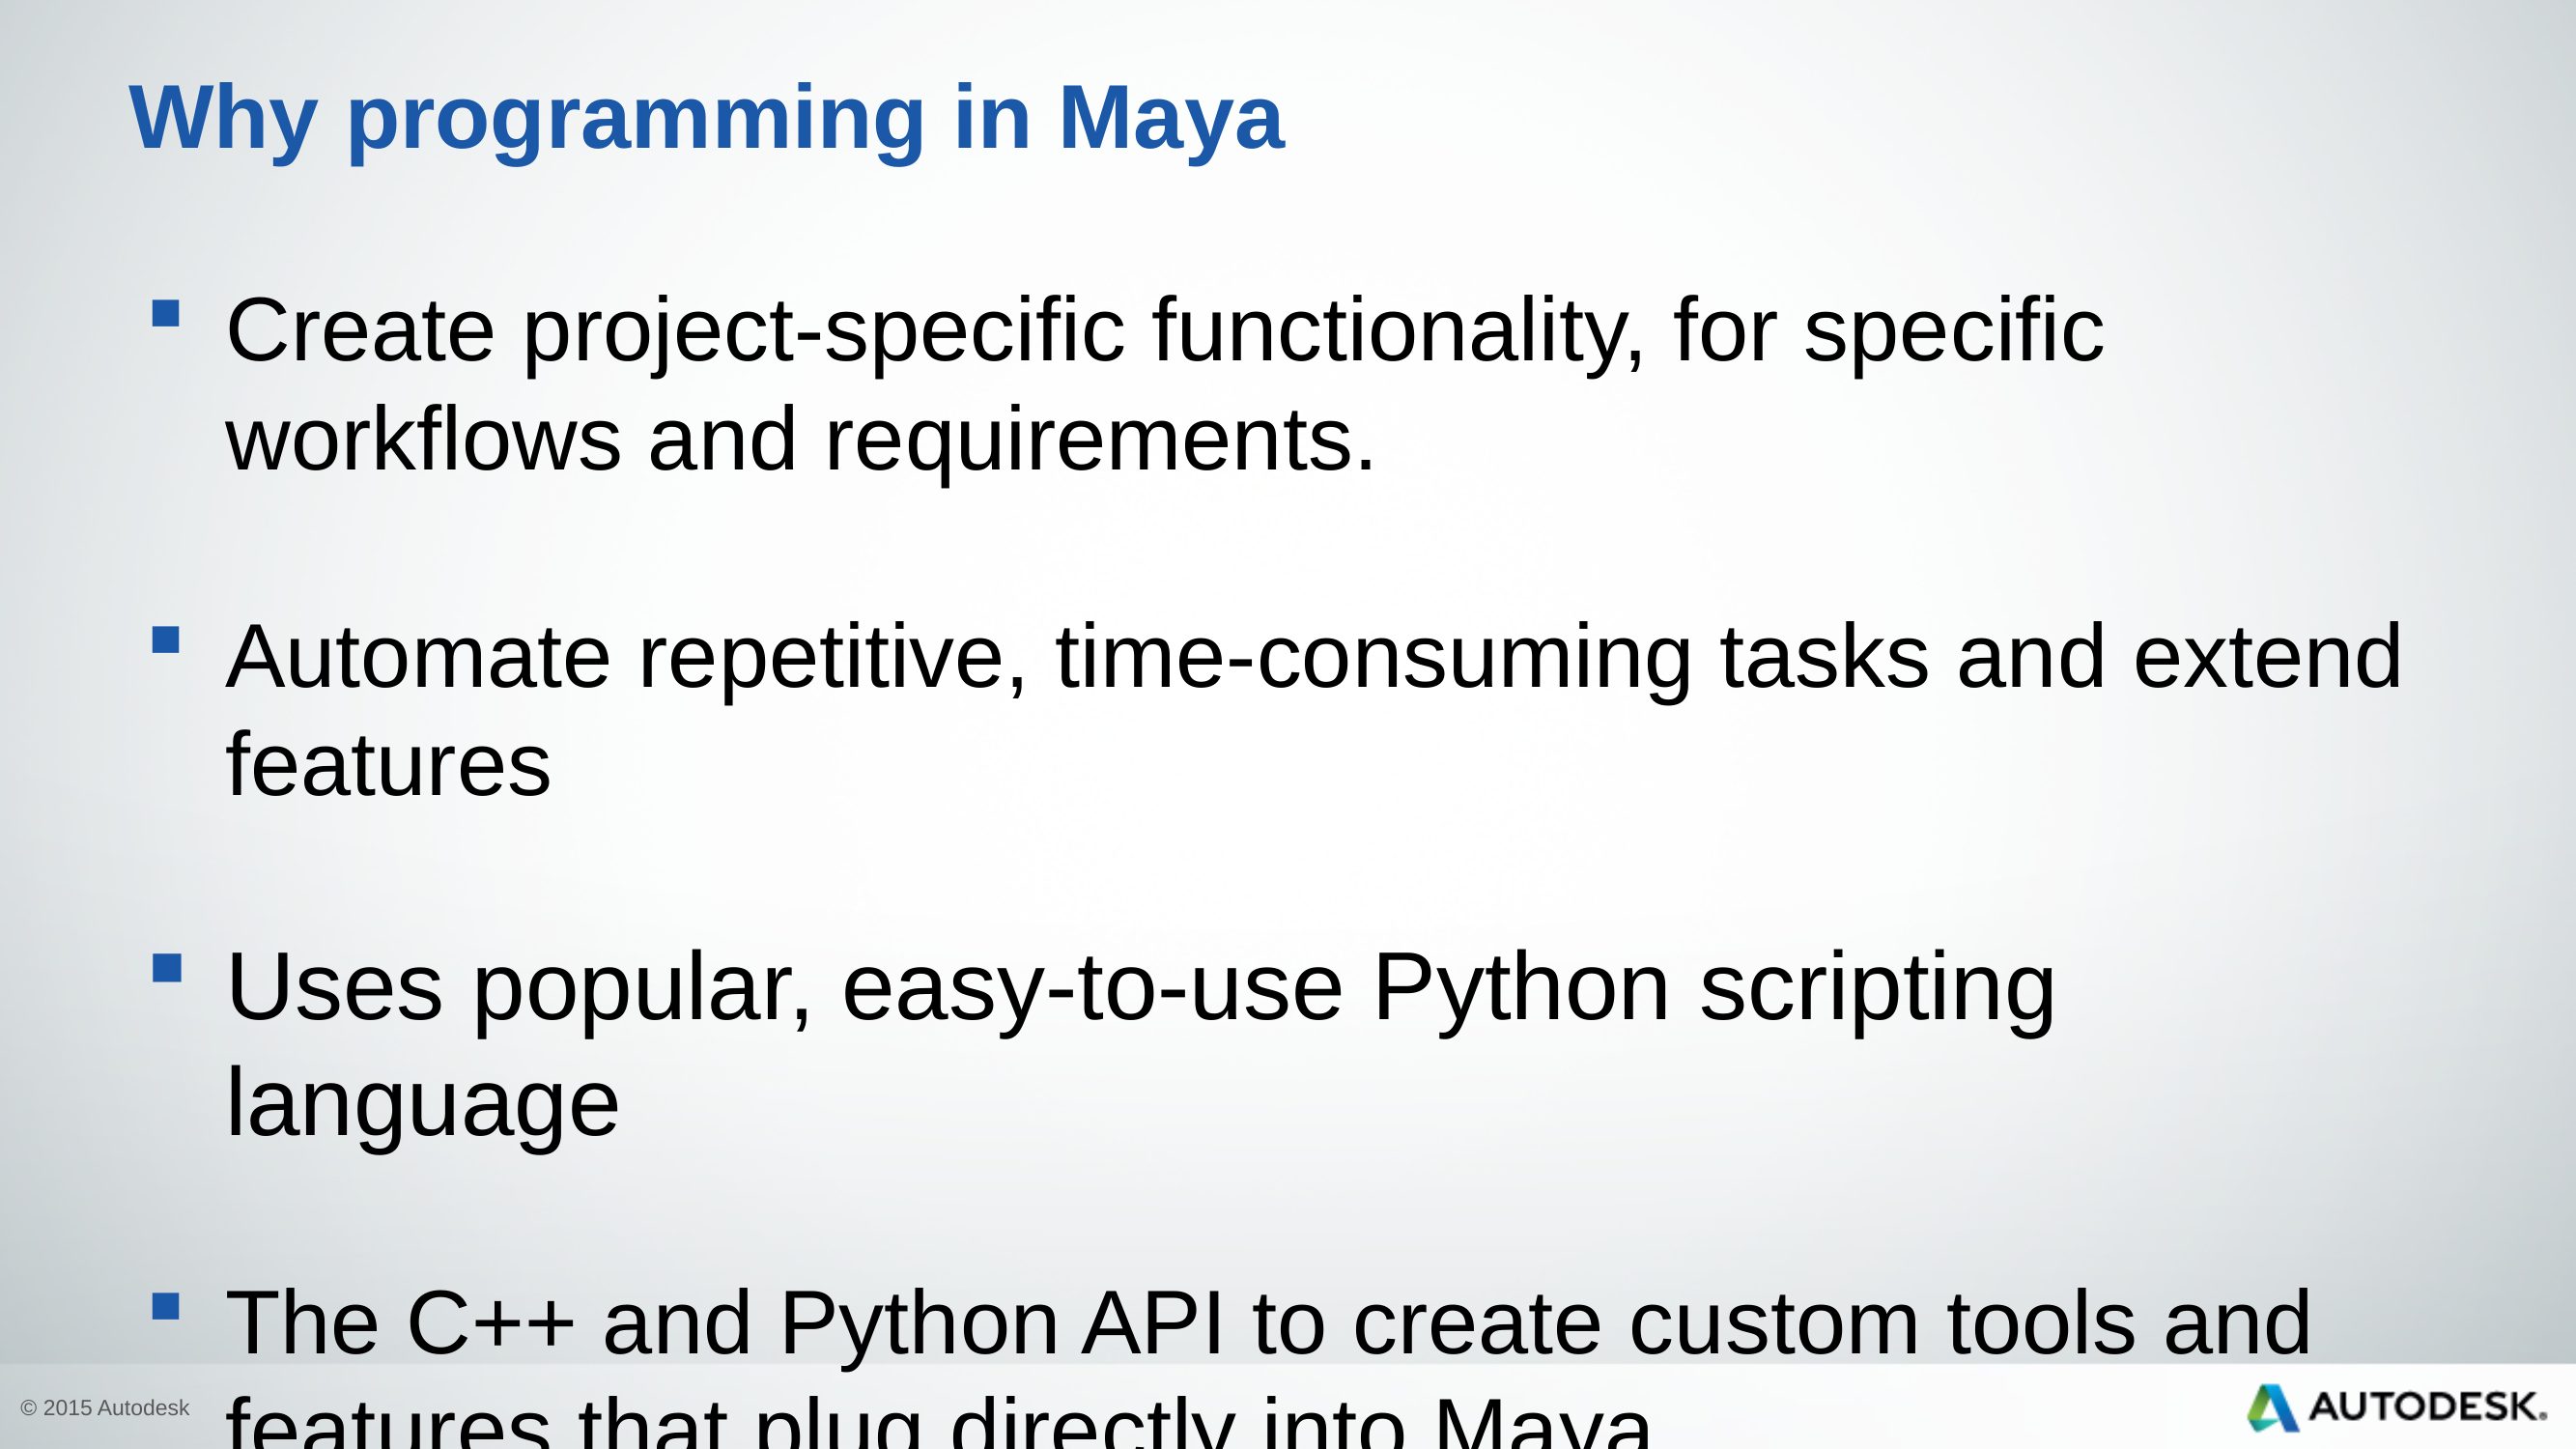

# Why programming in Maya
Create project-specific functionality, for specific workflows and requirements.

Automate repetitive, time-consuming tasks and extend features

Uses popular, easy-to-use Python scripting language

The C++ and Python API to create custom tools and features that plug directly into Maya